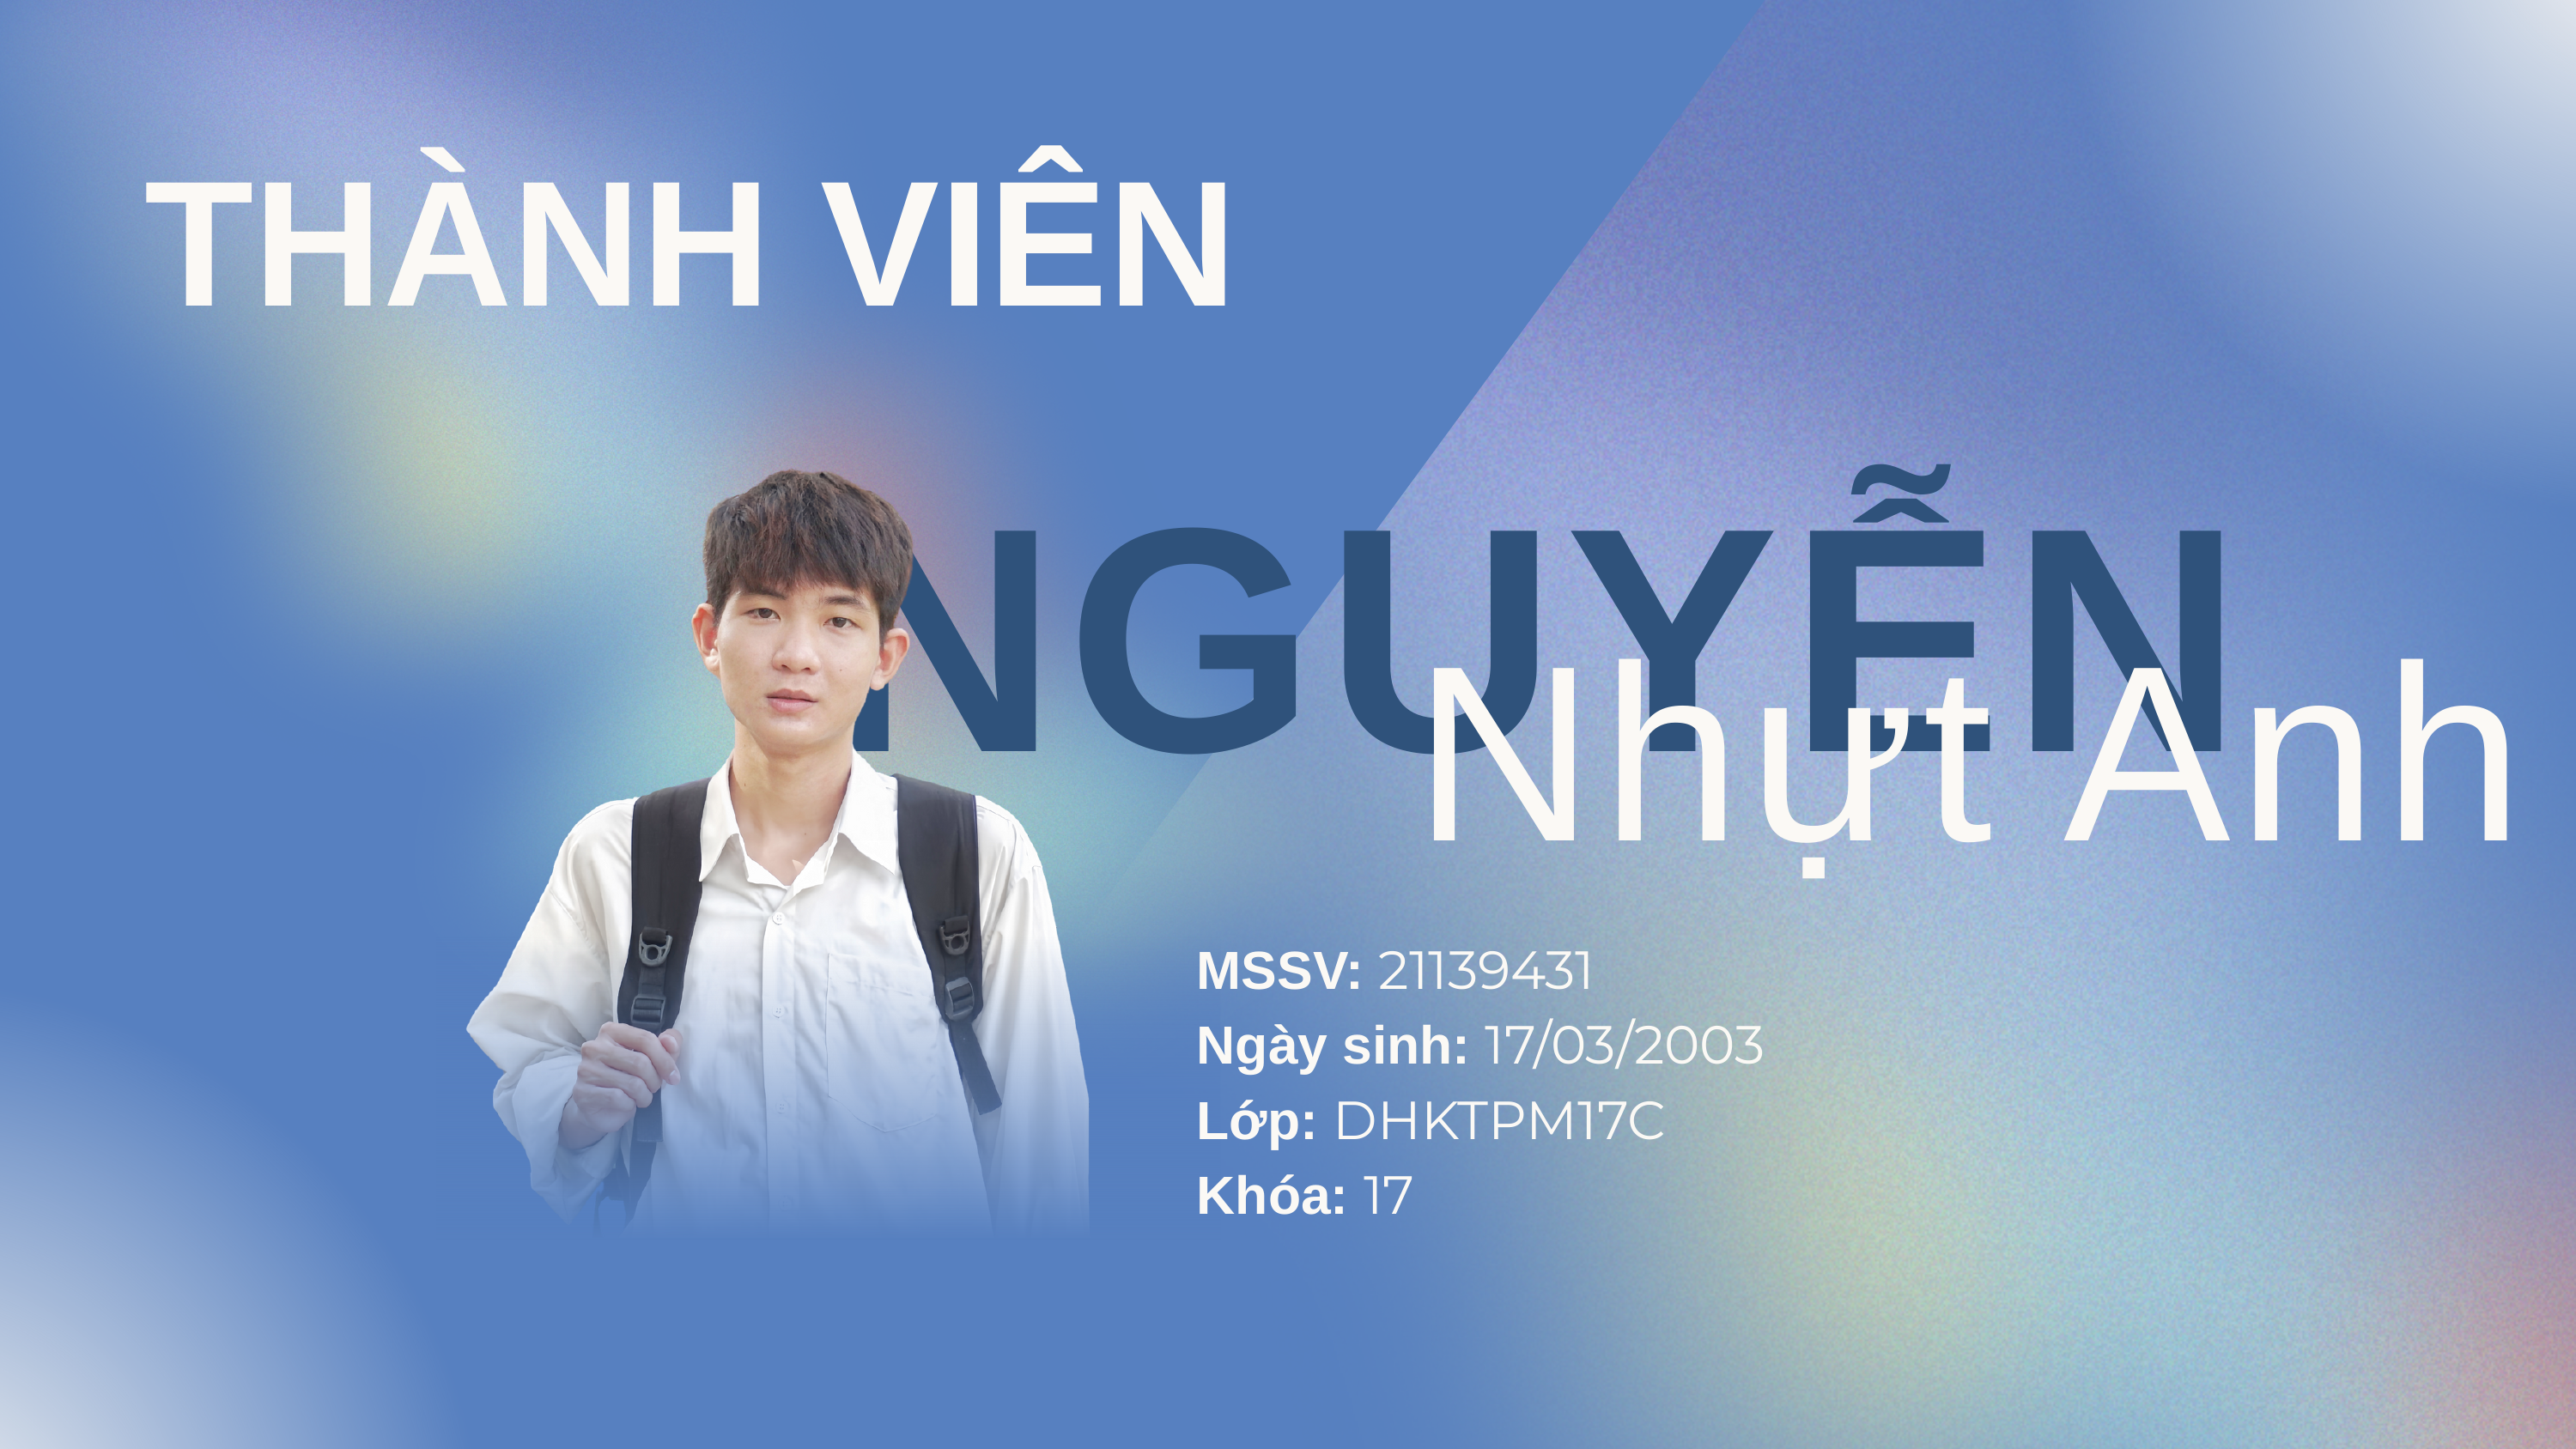

THÀNH VIÊN

NGUYỄN
Nhựt Anh
MSSV: 21139431
Ngày sinh: 17/03/2003
Lớp: DHKTPM17C
Khóa: 17